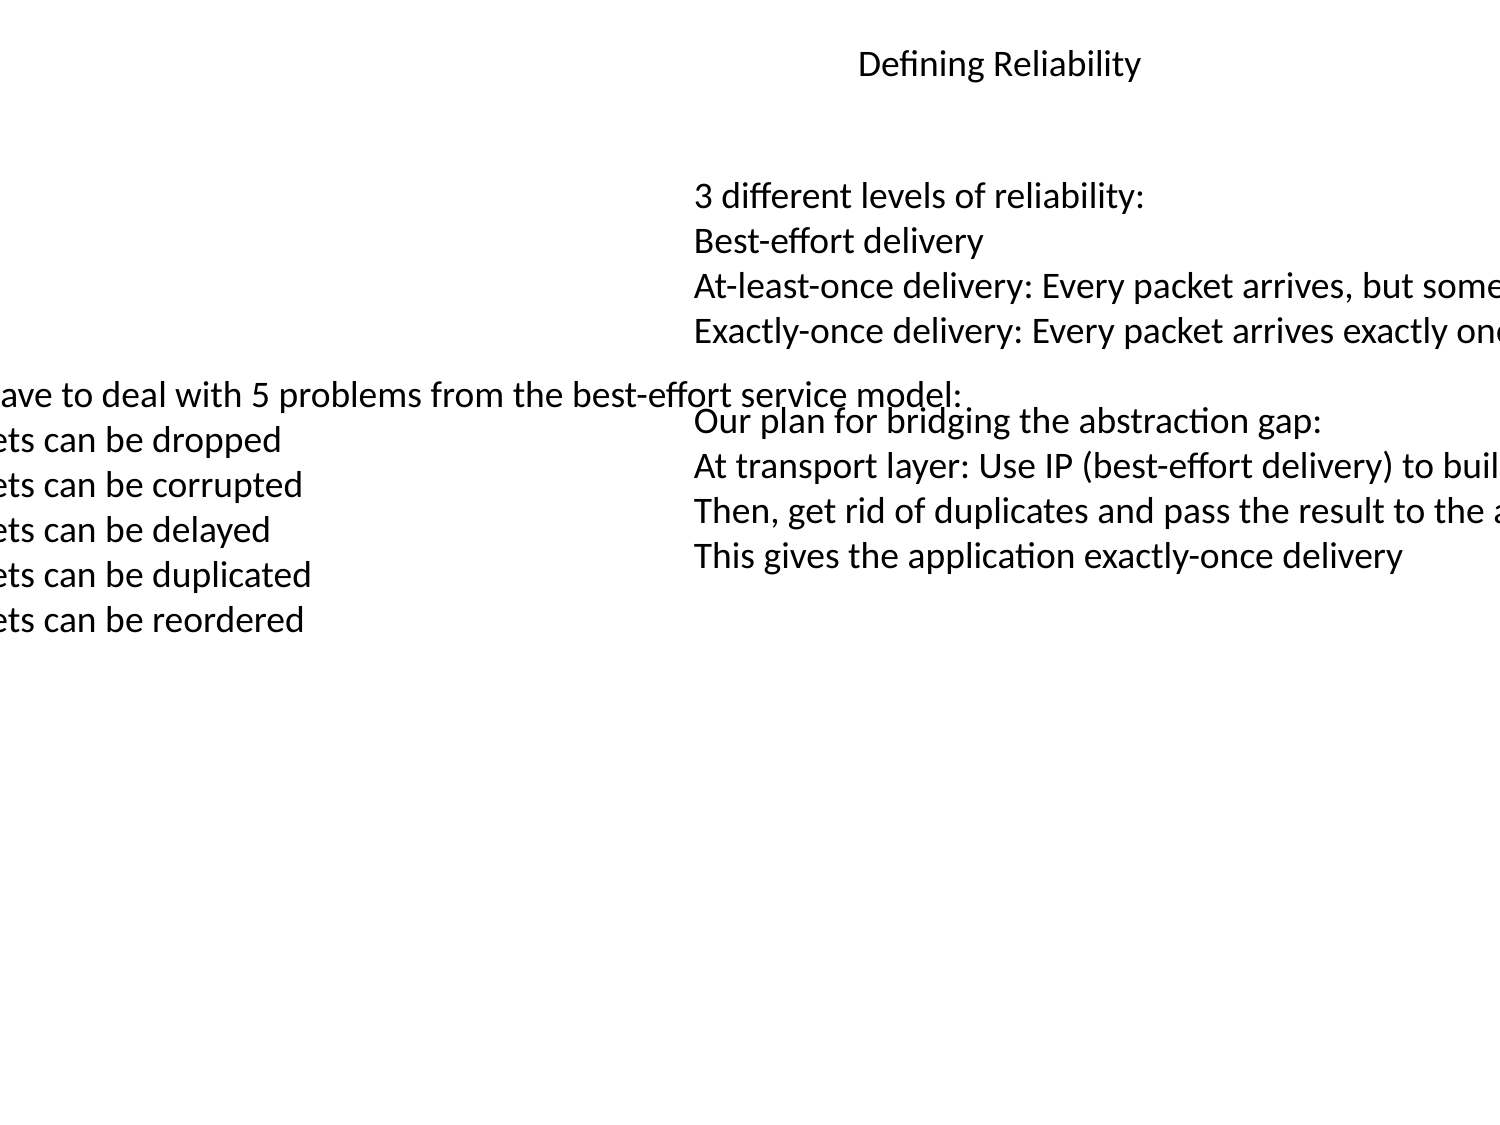

Defining Reliability
3 different levels of reliability:
Best-effort delivery
At-least-once delivery: Every packet arrives, but some might arrive more than once (duplicates)
Exactly-once delivery: Every packet arrives exactly once

Our plan for bridging the abstraction gap:
At transport layer: Use IP (best-effort delivery) to build at-least-once delivery
Then, get rid of duplicates and pass the result to the application
This gives the application exactly-once delivery
We have to deal with 5 problems from the best-effort service model:
Packets can be dropped
Packets can be corrupted
Packets can be delayed
Packets can be duplicated
Packets can be reordered